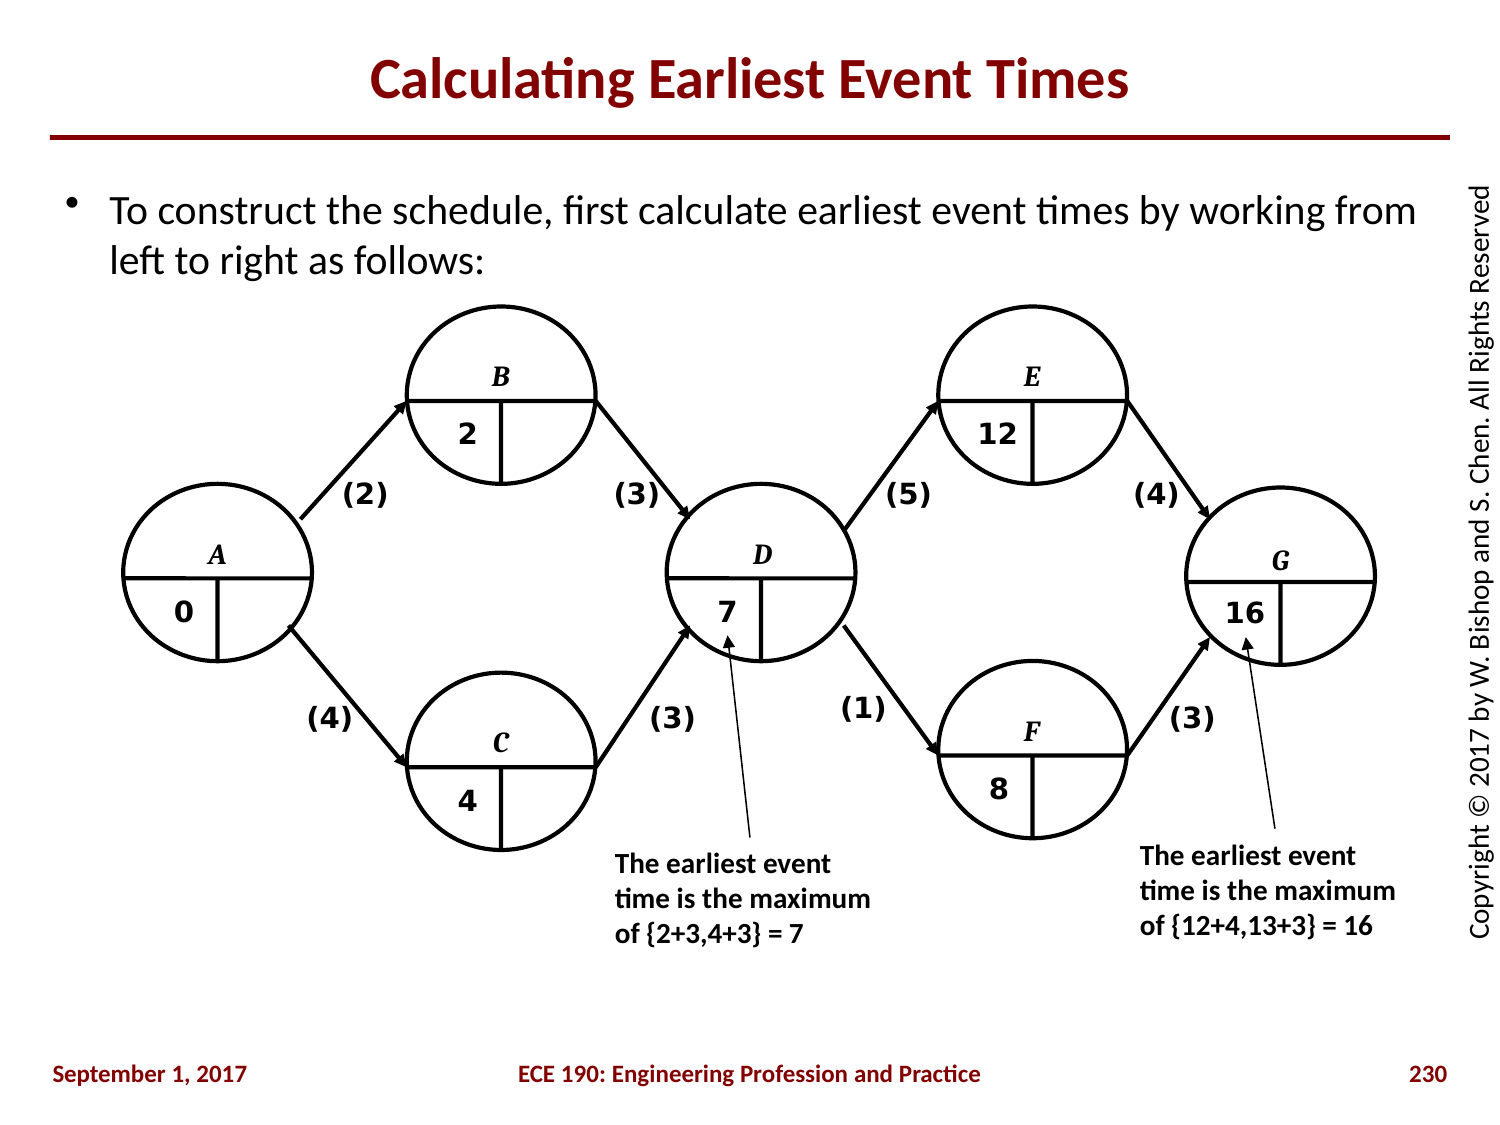

# Calculating Earliest Event Times
To construct the schedule, first calculate earliest event times by working from left to right as follows:

B
E

2
12
(2)
(3)
(5)
(4)

D
A
G
0
7
The earliest event time is the maximum of {2+3,4+3} = 7
16
The earliest event time is the maximum of {12+4,13+3} = 16

(1)
(4)
(3)
(3)
F
C
8
4
September 1, 2017
ECE 190: Engineering Profession and Practice
230